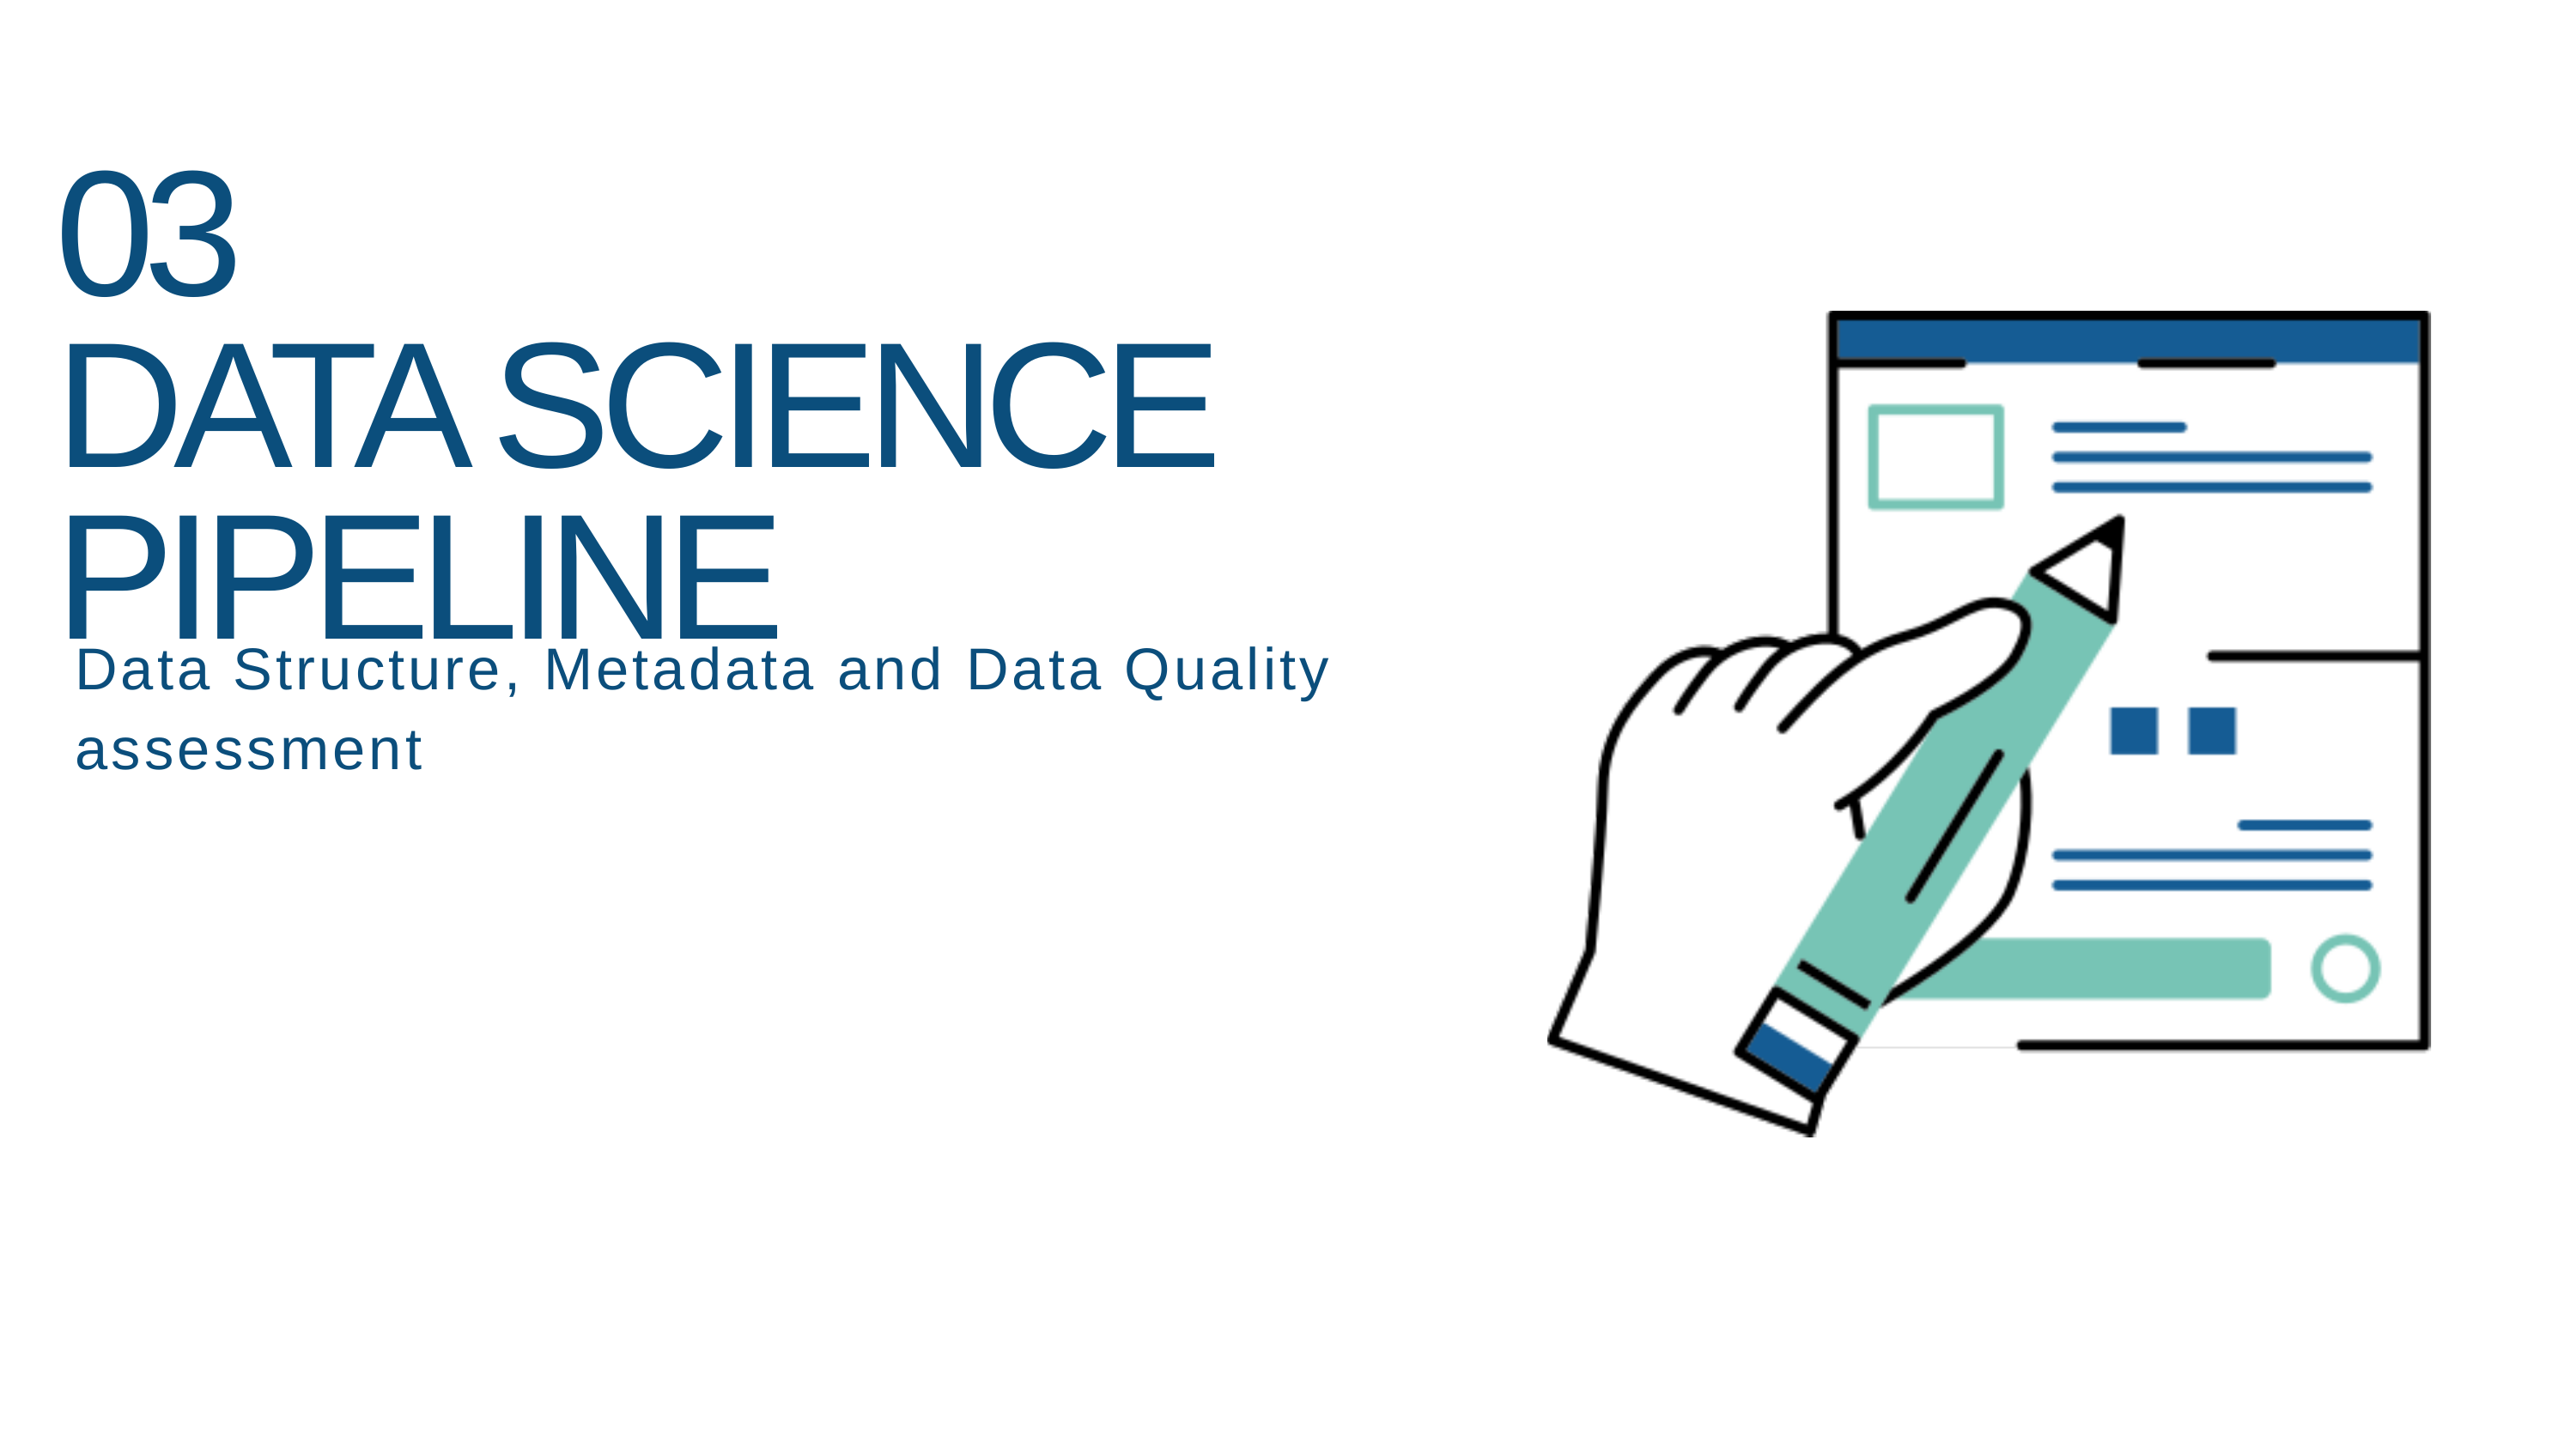

03
DATA SCIENCE PIPELINE

Data Structure, Metadata and Data Quality assessment